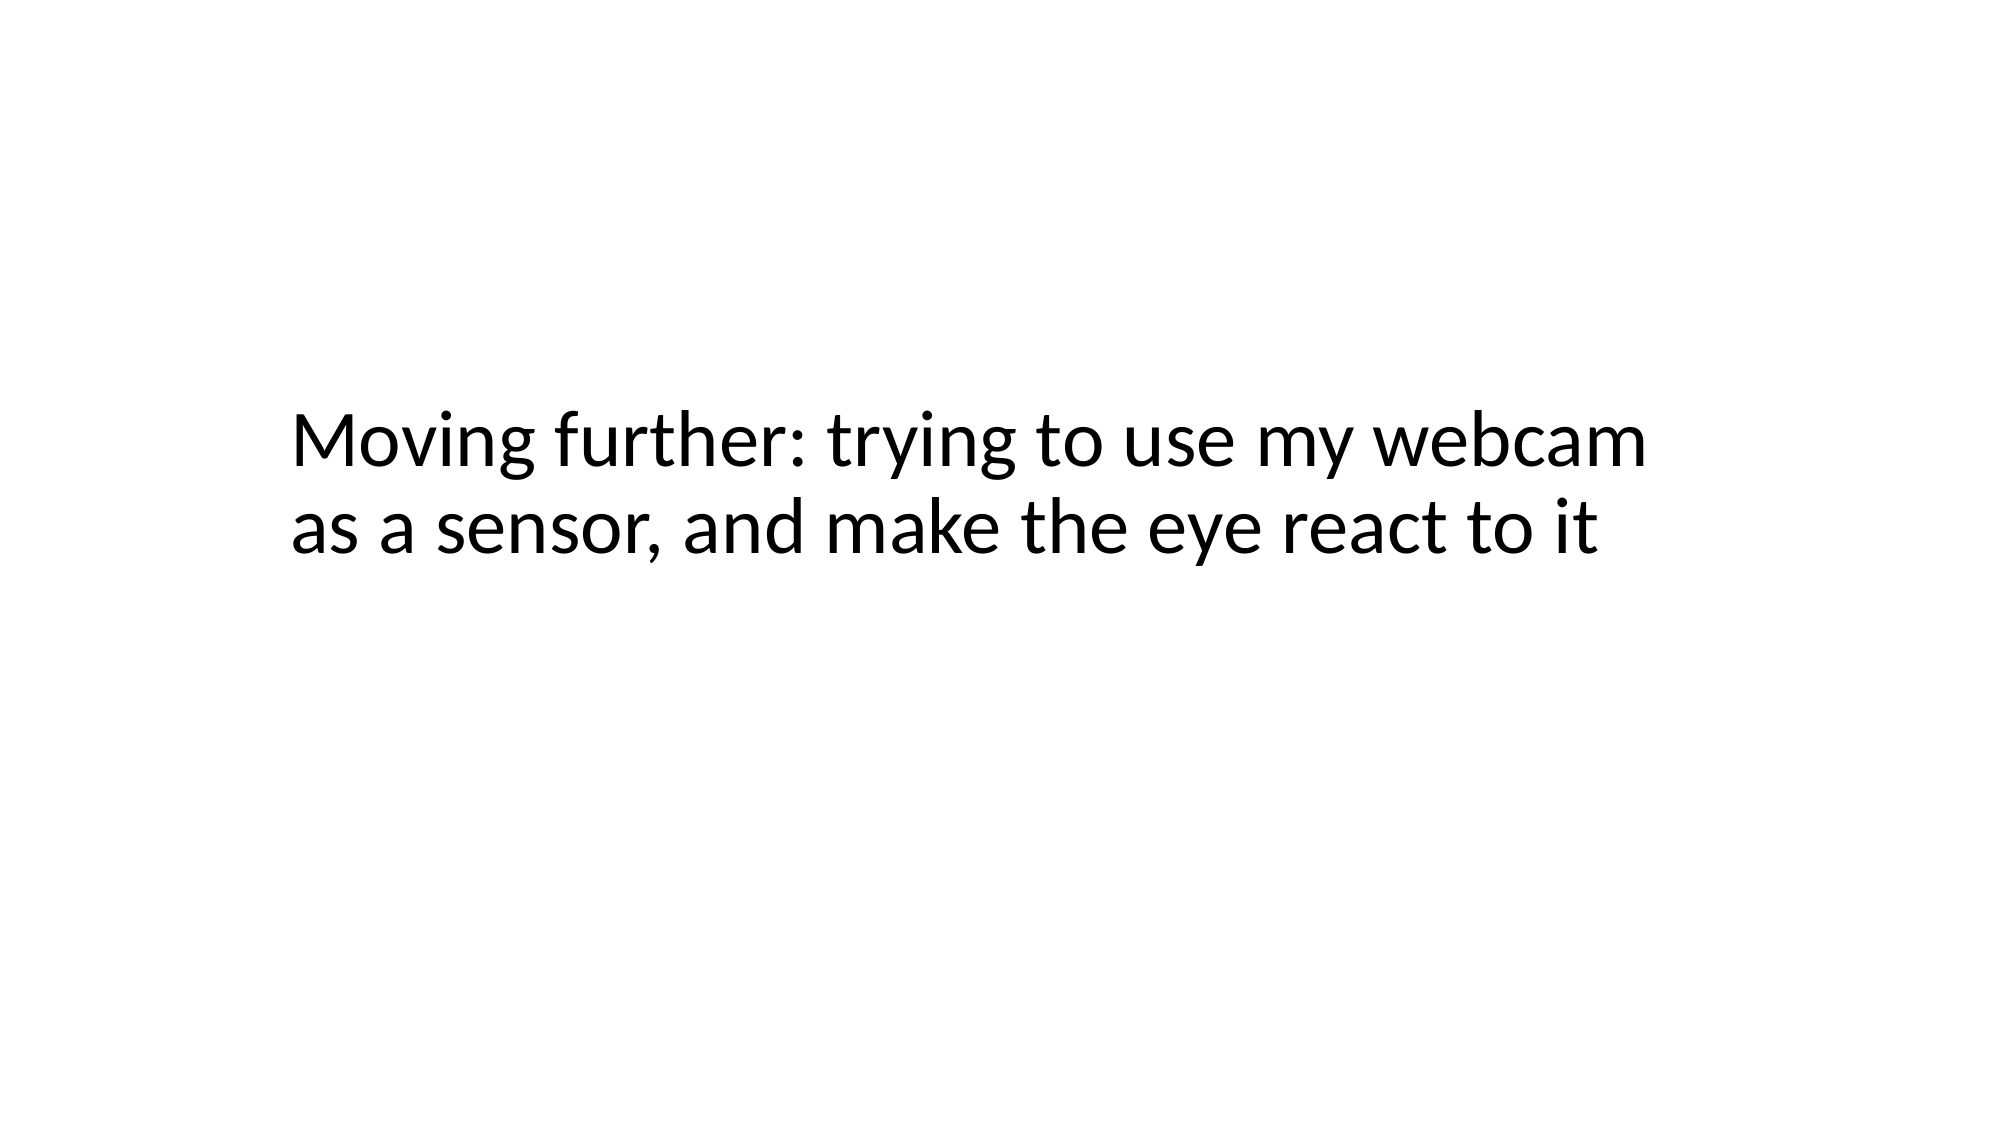

# Moving further: trying to use my webcam as a sensor, and make the eye react to it